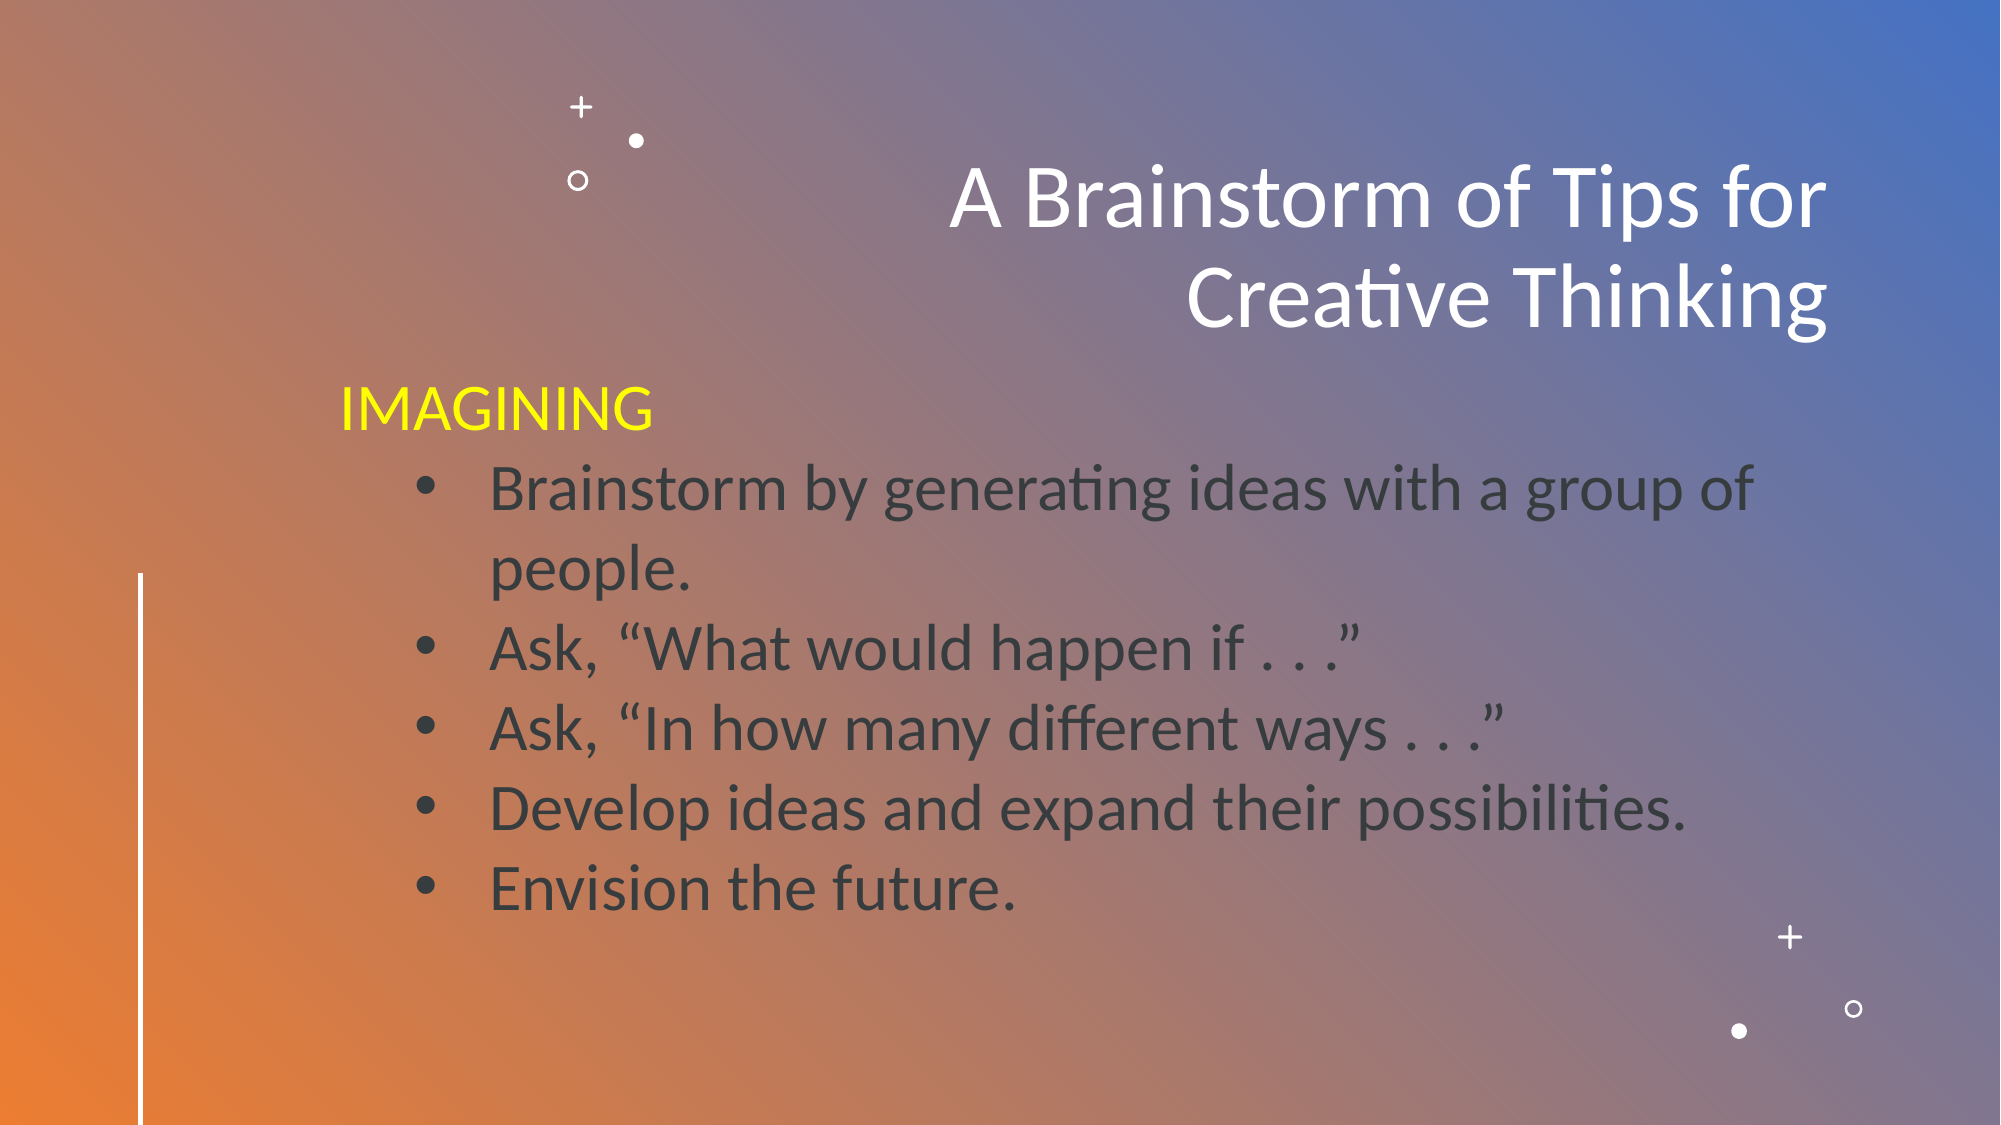

# A Brainstorm of Tips for Creative Thinking

IMAGINING
Brainstorm by generating ideas with a group of people.
Ask, “What would happen if . . .”
Ask, “In how many different ways . . .”
Develop ideas and expand their possibilities.
Envision the future.